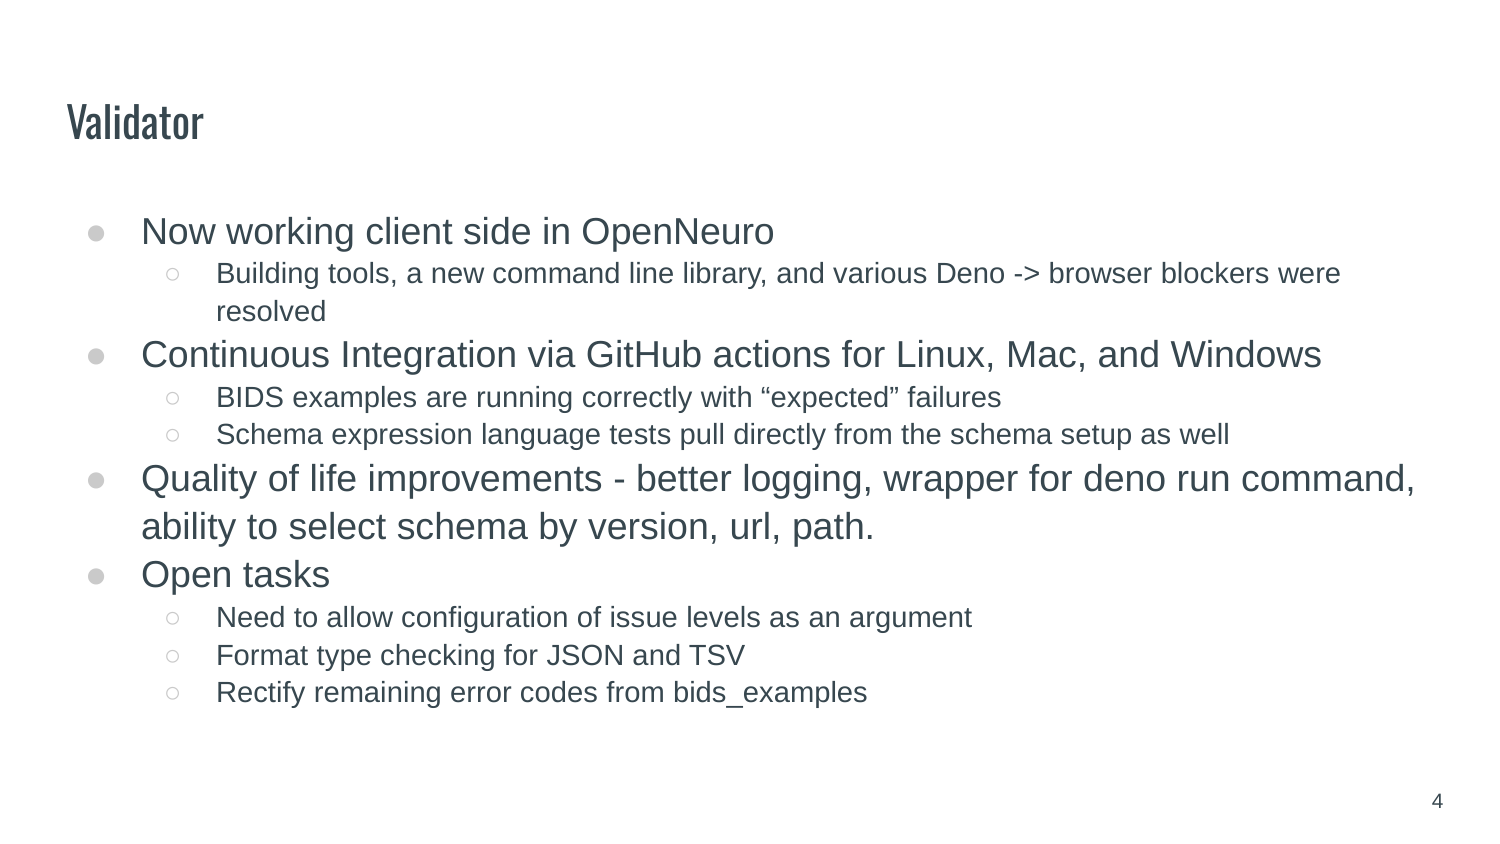

# Validator
Now working client side in OpenNeuro
Building tools, a new command line library, and various Deno -> browser blockers were resolved
Continuous Integration via GitHub actions for Linux, Mac, and Windows
BIDS examples are running correctly with “expected” failures
Schema expression language tests pull directly from the schema setup as well
Quality of life improvements - better logging, wrapper for deno run command, ability to select schema by version, url, path.
Open tasks
Need to allow configuration of issue levels as an argument
Format type checking for JSON and TSV
Rectify remaining error codes from bids_examples
4